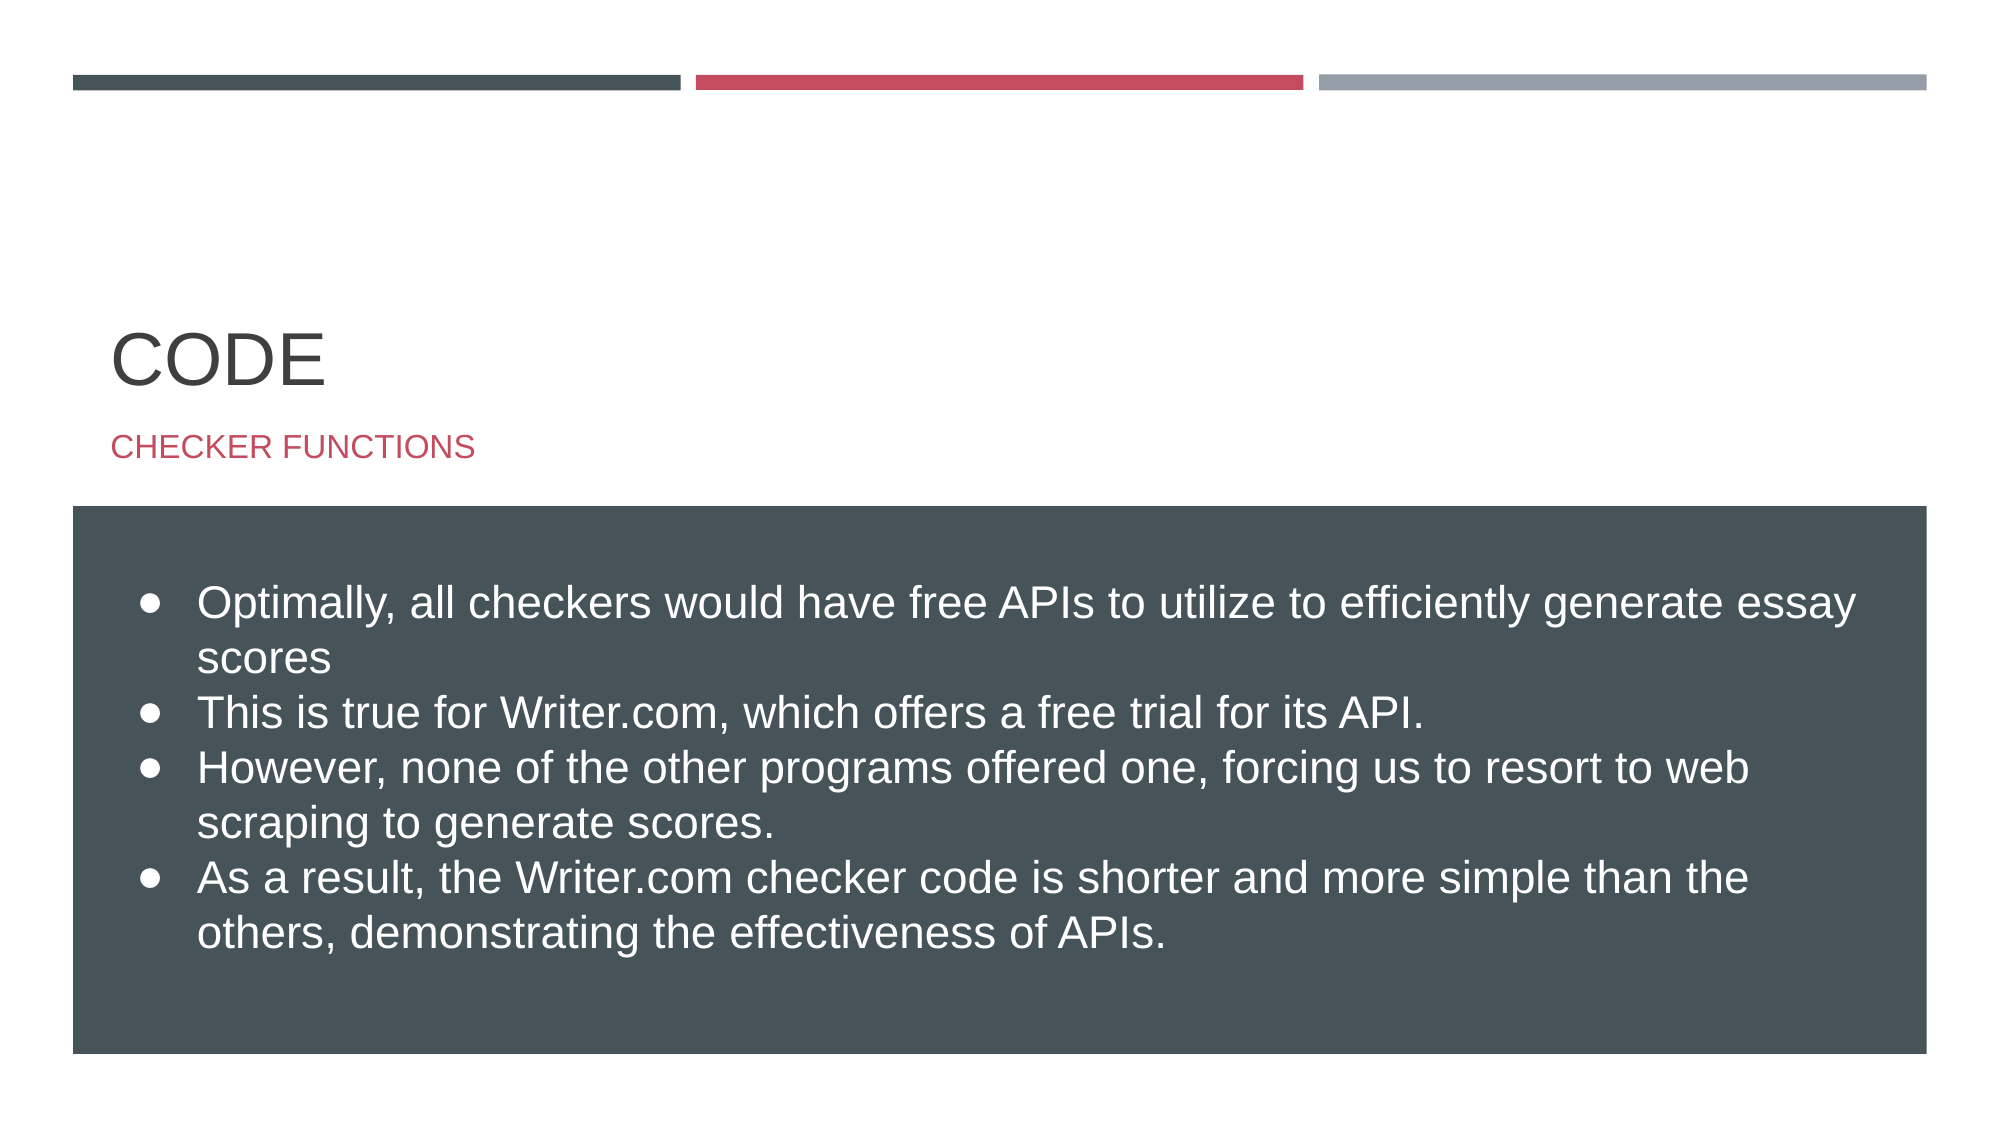

# CODE
CHECKER FUNCTIONS
Optimally, all checkers would have free APIs to utilize to efficiently generate essay scores
This is true for Writer.com, which offers a free trial for its API.
However, none of the other programs offered one, forcing us to resort to web scraping to generate scores.
As a result, the Writer.com checker code is shorter and more simple than the others, demonstrating the effectiveness of APIs.